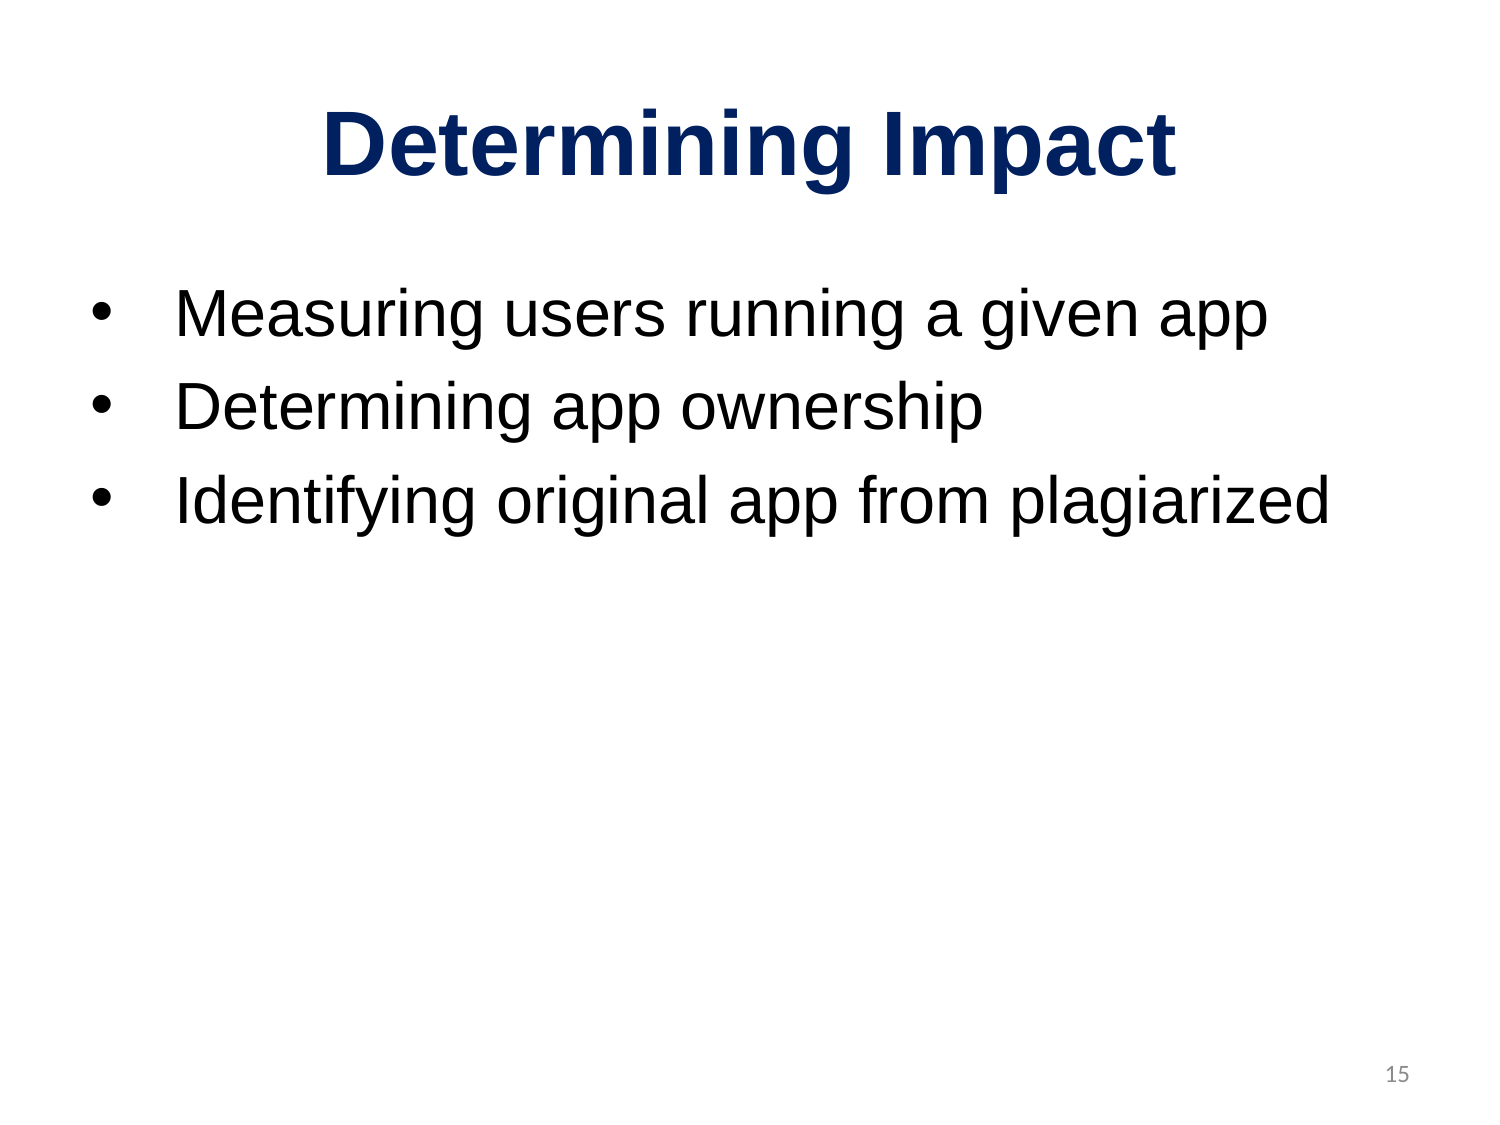

# Determining Impact
Measuring users running a given app
Determining app ownership
Identifying original app from plagiarized

15